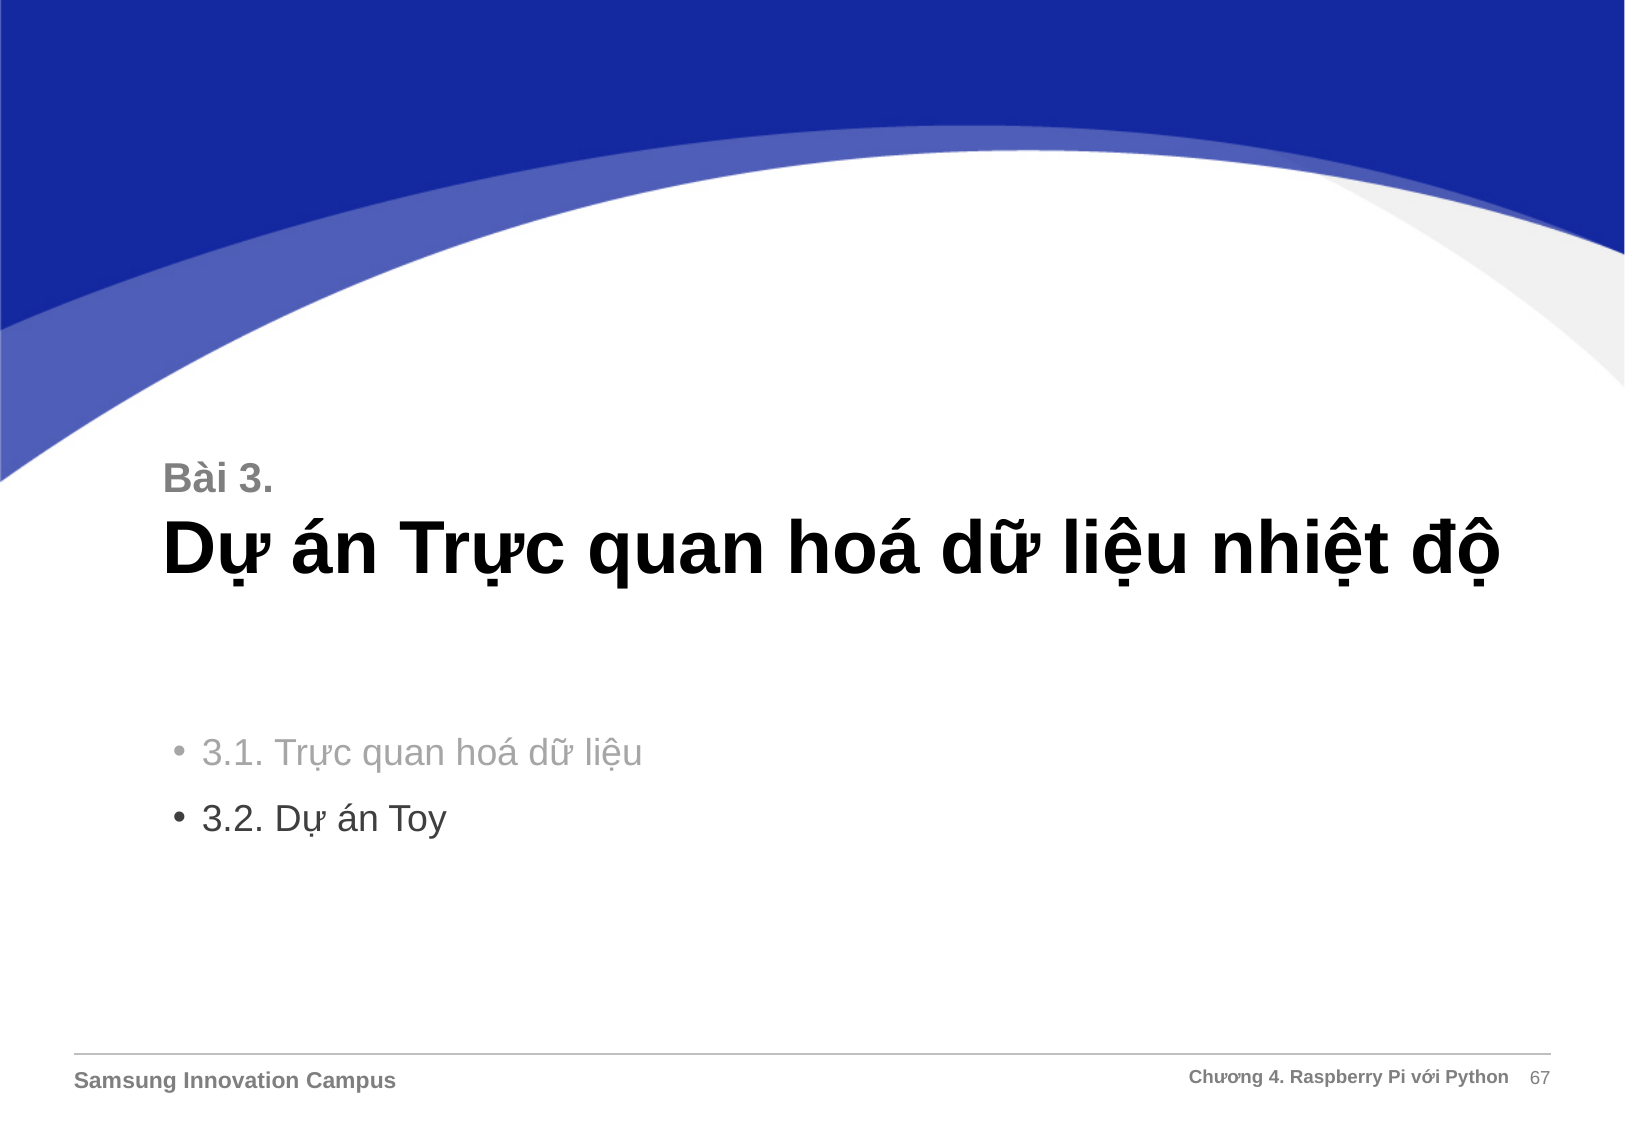

Bài 3.
Dự án Trực quan hoá dữ liệu nhiệt độ
3.1. Trực quan hoá dữ liệu
3.2. Dự án Toy